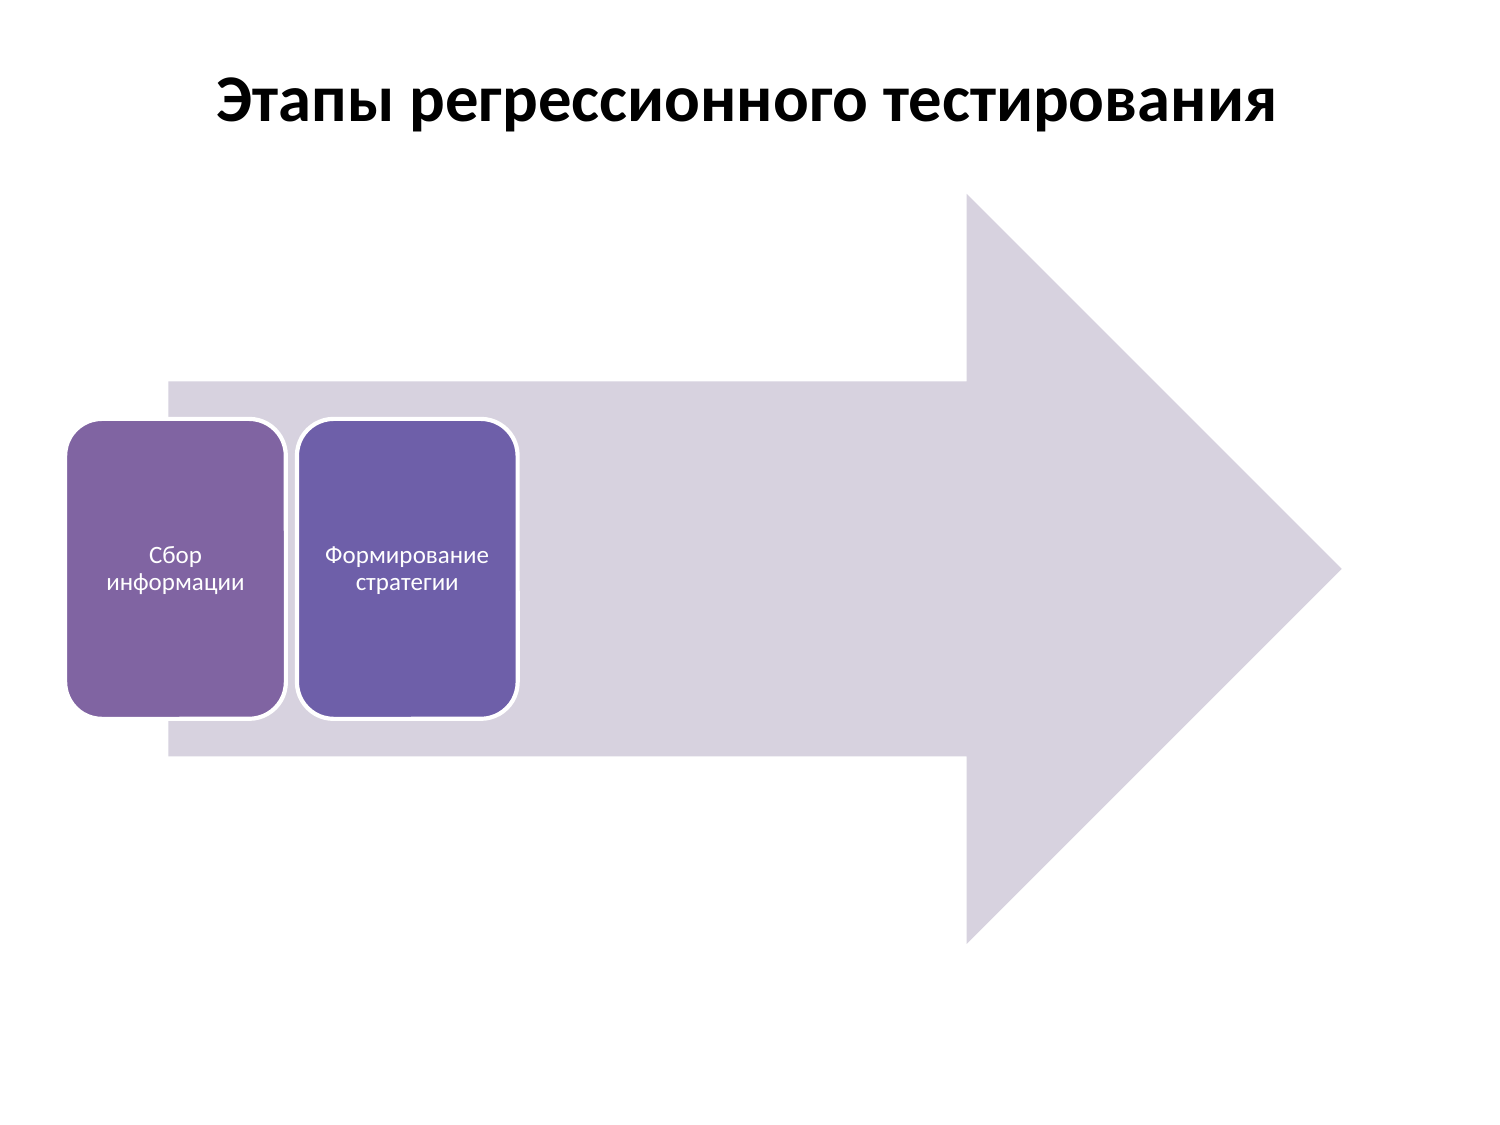

Этапы регрессионного тестирования

Сбор информации

Формирование стратегии